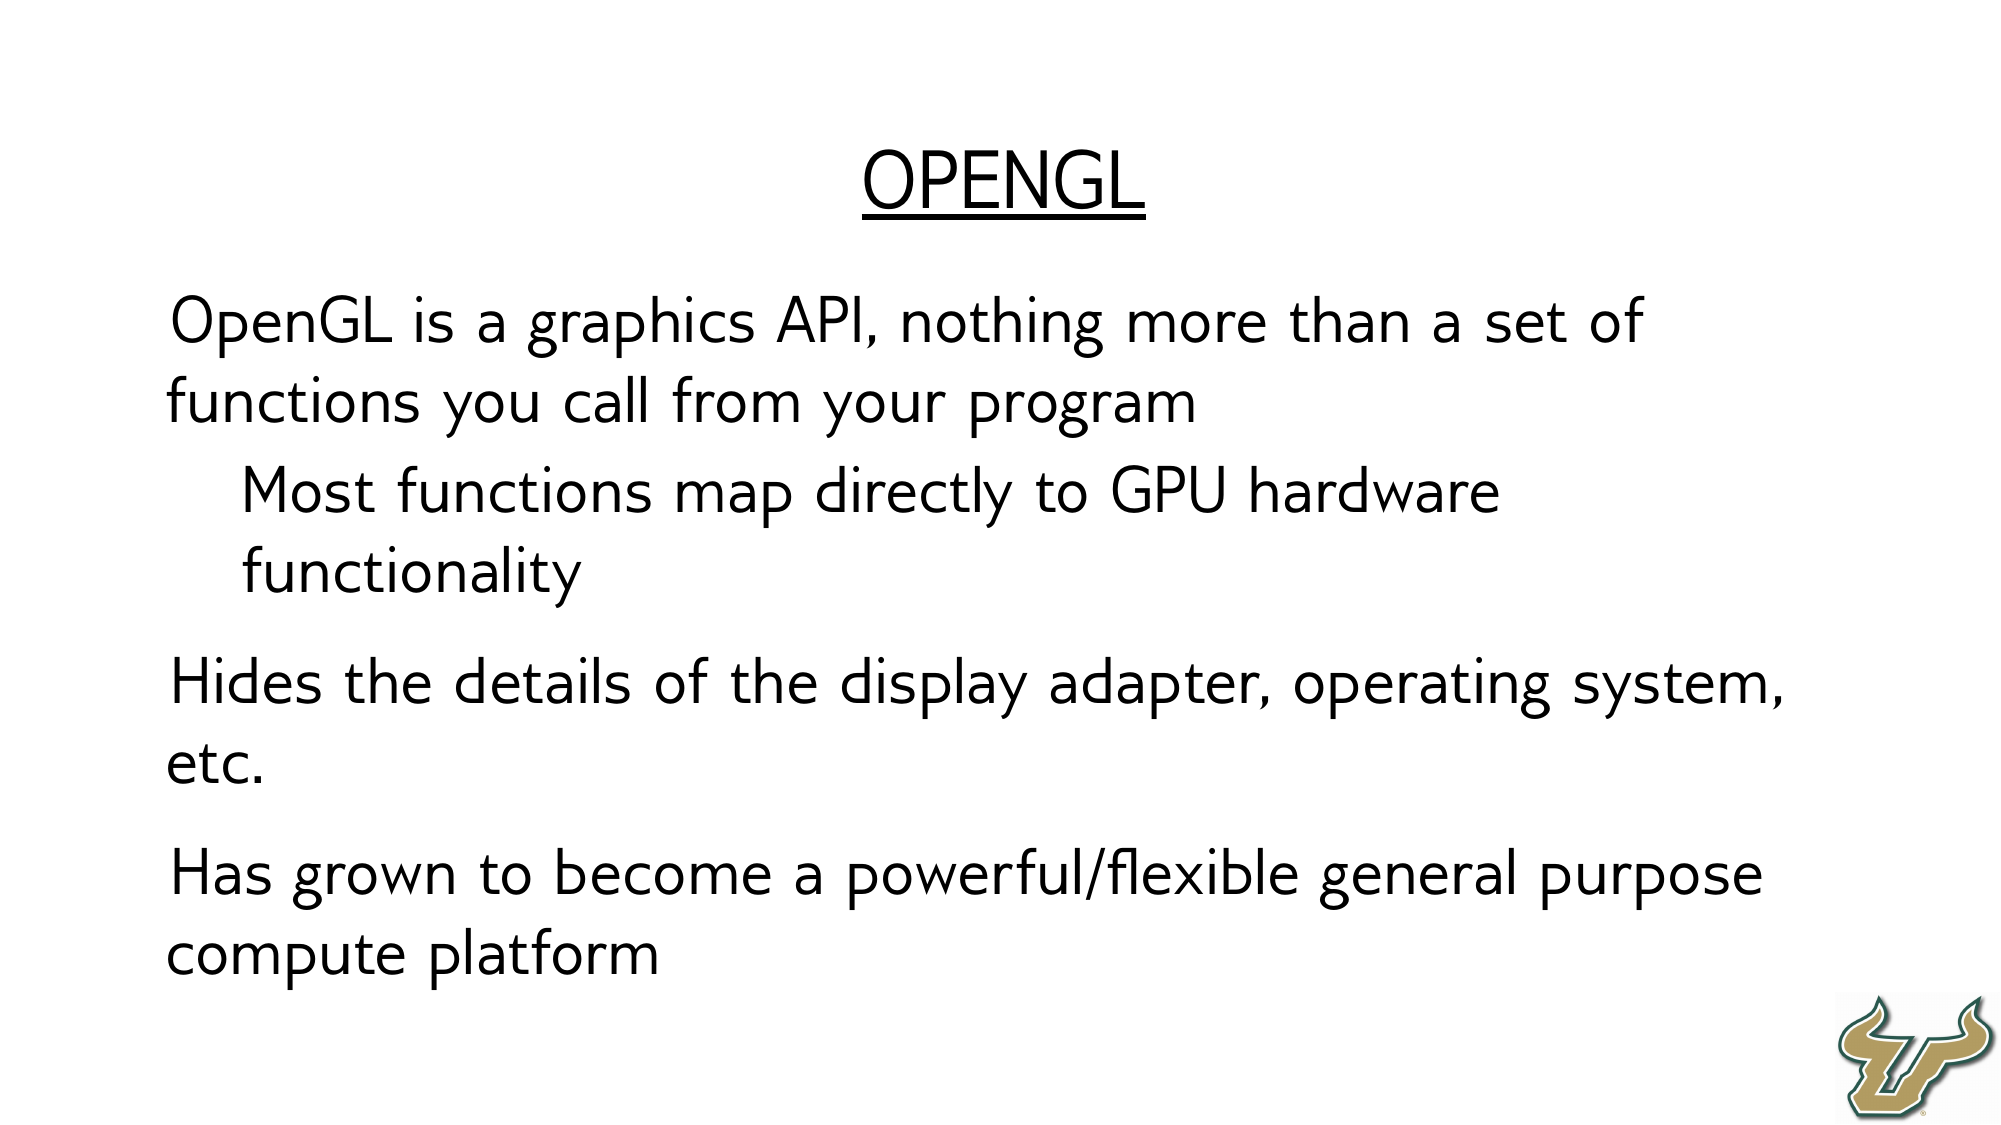

OpenGL
OpenGL is a graphics API, nothing more than a set of functions you call from your program
Most functions map directly to GPU hardware functionality
Hides the details of the display adapter, operating system, etc.
Has grown to become a powerful/flexible general purpose compute platform